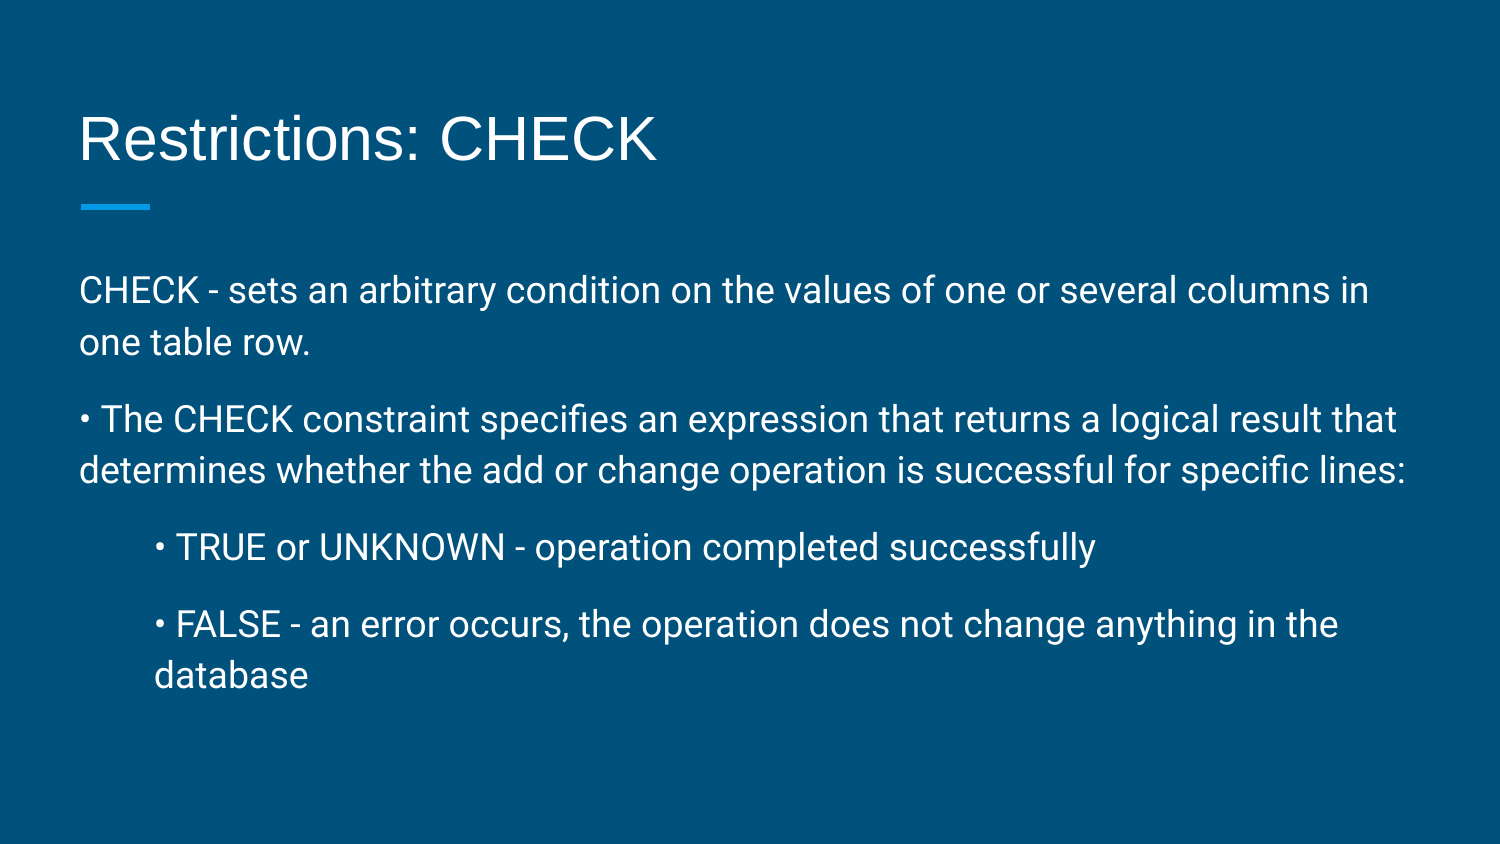

# Restrictions: CHECK
CHECK - sets an arbitrary condition on the values of one or several columns in one table row.
• The CHECK constraint specifies an expression that returns a logical result that determines whether the add or change operation is successful for specific lines:
• TRUE or UNKNOWN - operation completed successfully
• FALSE - an error occurs, the operation does not change anything in the database